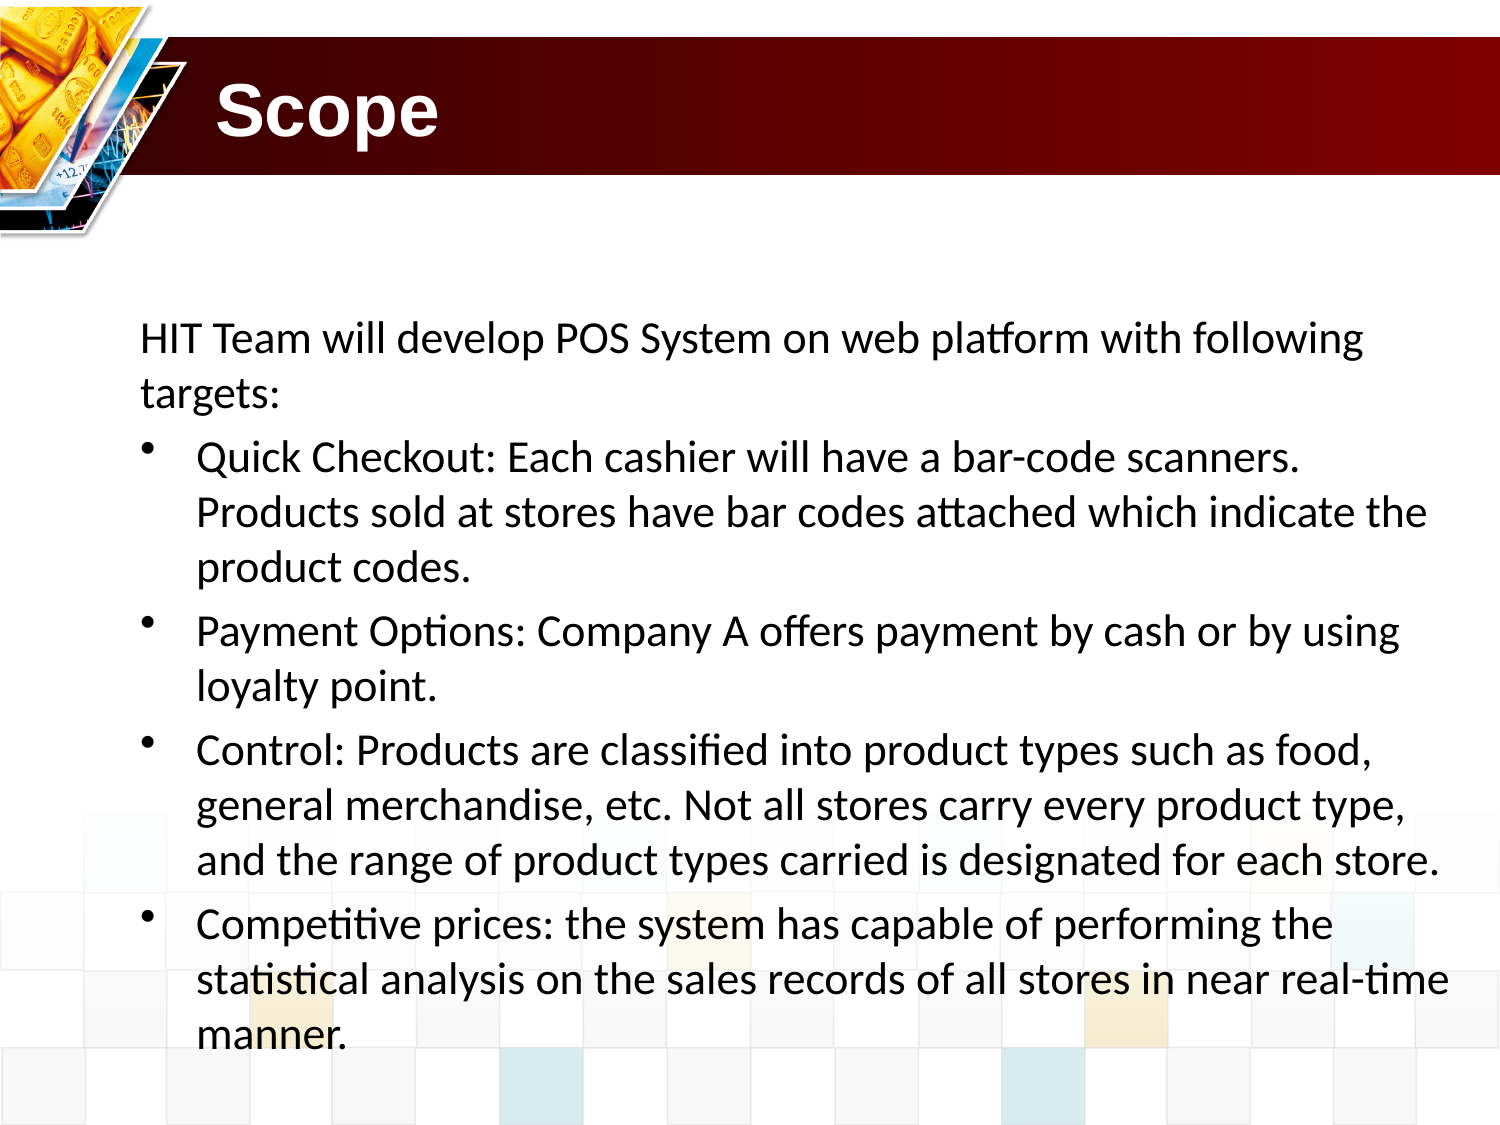

# Scope
HIT Team will develop POS System on web platform with following targets:
Quick Checkout: Each cashier will have a bar-code scanners. Products sold at stores have bar codes attached which indicate the product codes.
Payment Options: Company A offers payment by cash or by using loyalty point.
Control: Products are classified into product types such as food, general merchandise, etc. Not all stores carry every product type, and the range of product types carried is designated for each store.
Competitive prices: the system has capable of performing the statistical analysis on the sales records of all stores in near real-time manner.